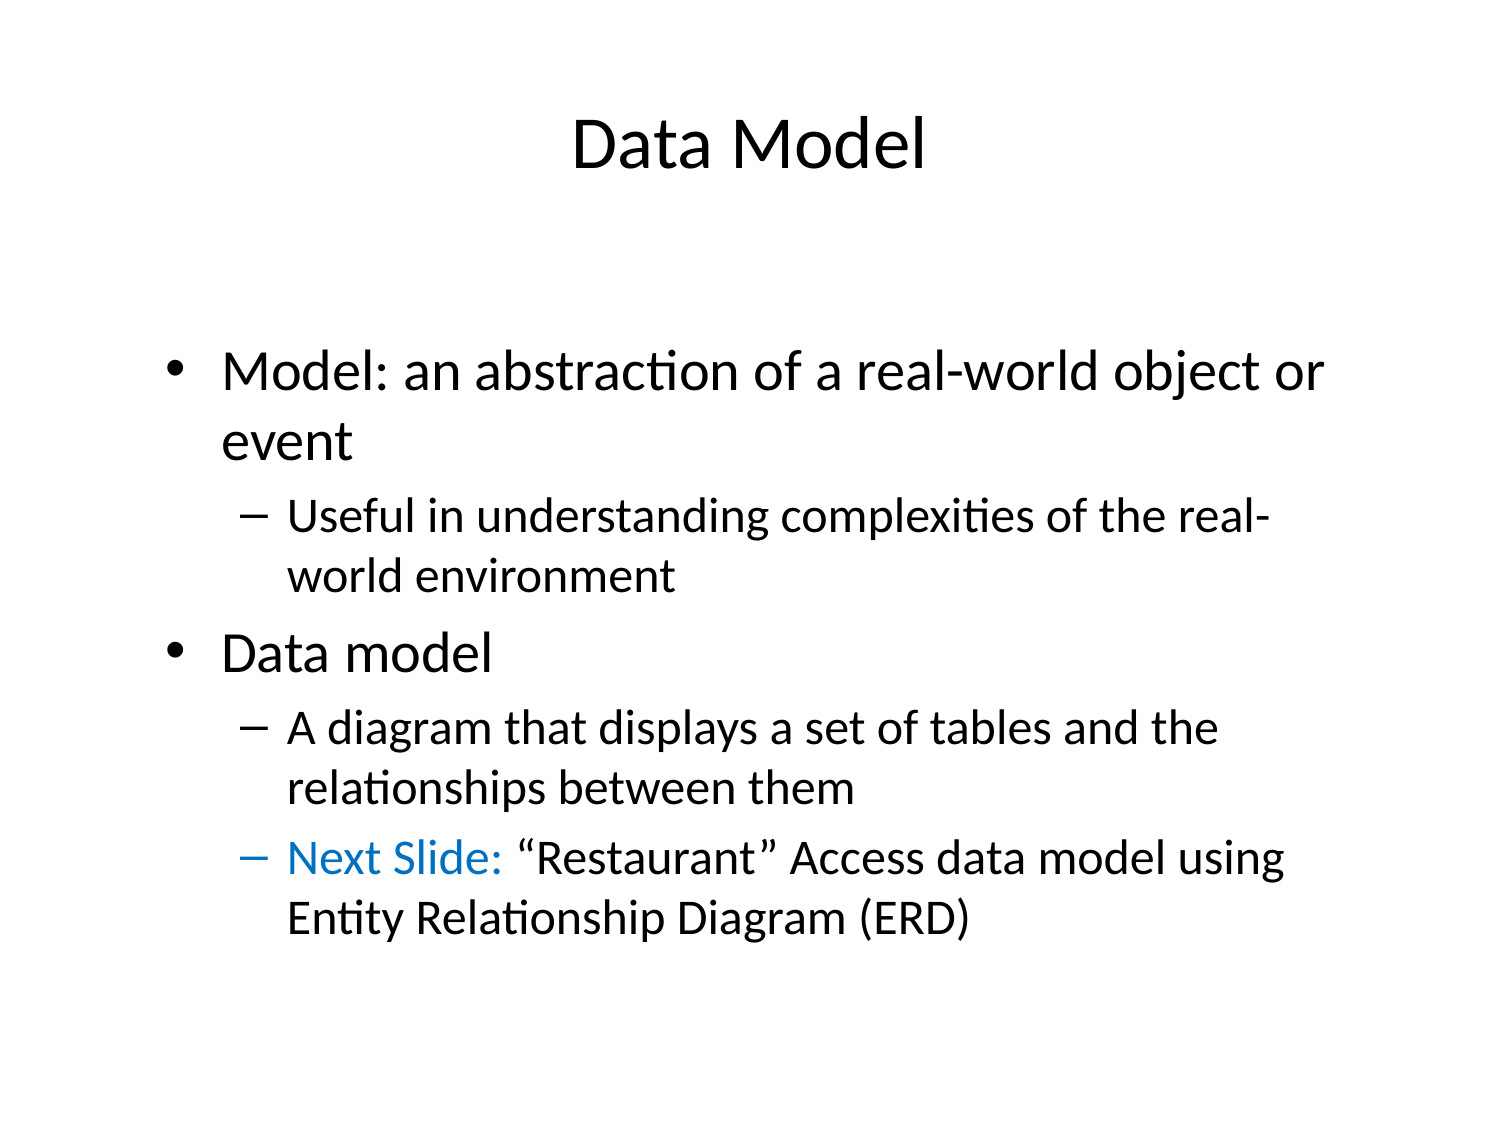

# Data Model
Model: an abstraction of a real-world object or event
Useful in understanding complexities of the real-world environment
Data model
A diagram that displays a set of tables and the relationships between them
Next Slide: “Restaurant” Access data model using Entity Relationship Diagram (ERD)